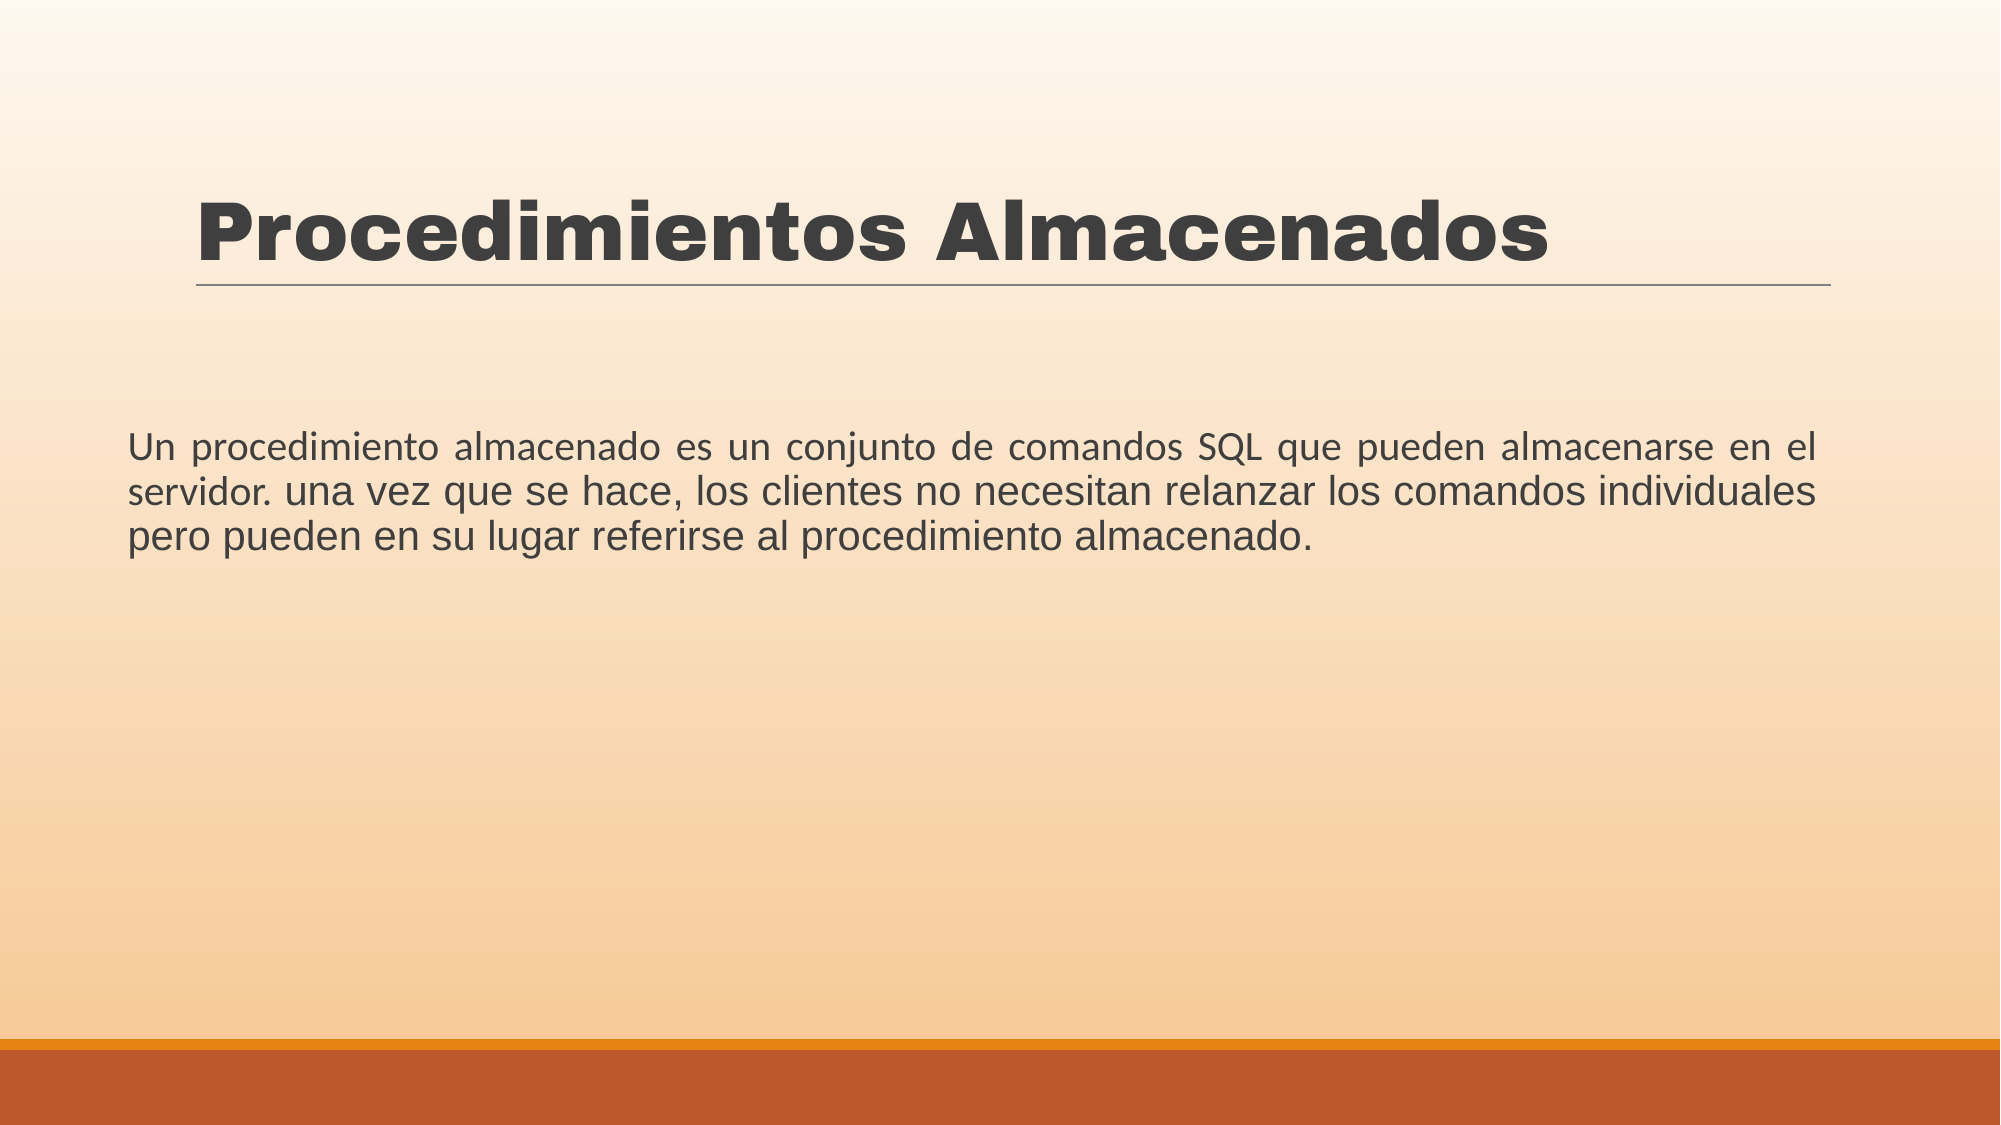

# Procedimientos Almacenados
Un procedimiento almacenado es un conjunto de comandos SQL que pueden almacenarse en el servidor. una vez que se hace, los clientes no necesitan relanzar los comandos individuales pero pueden en su lugar referirse al procedimiento almacenado.